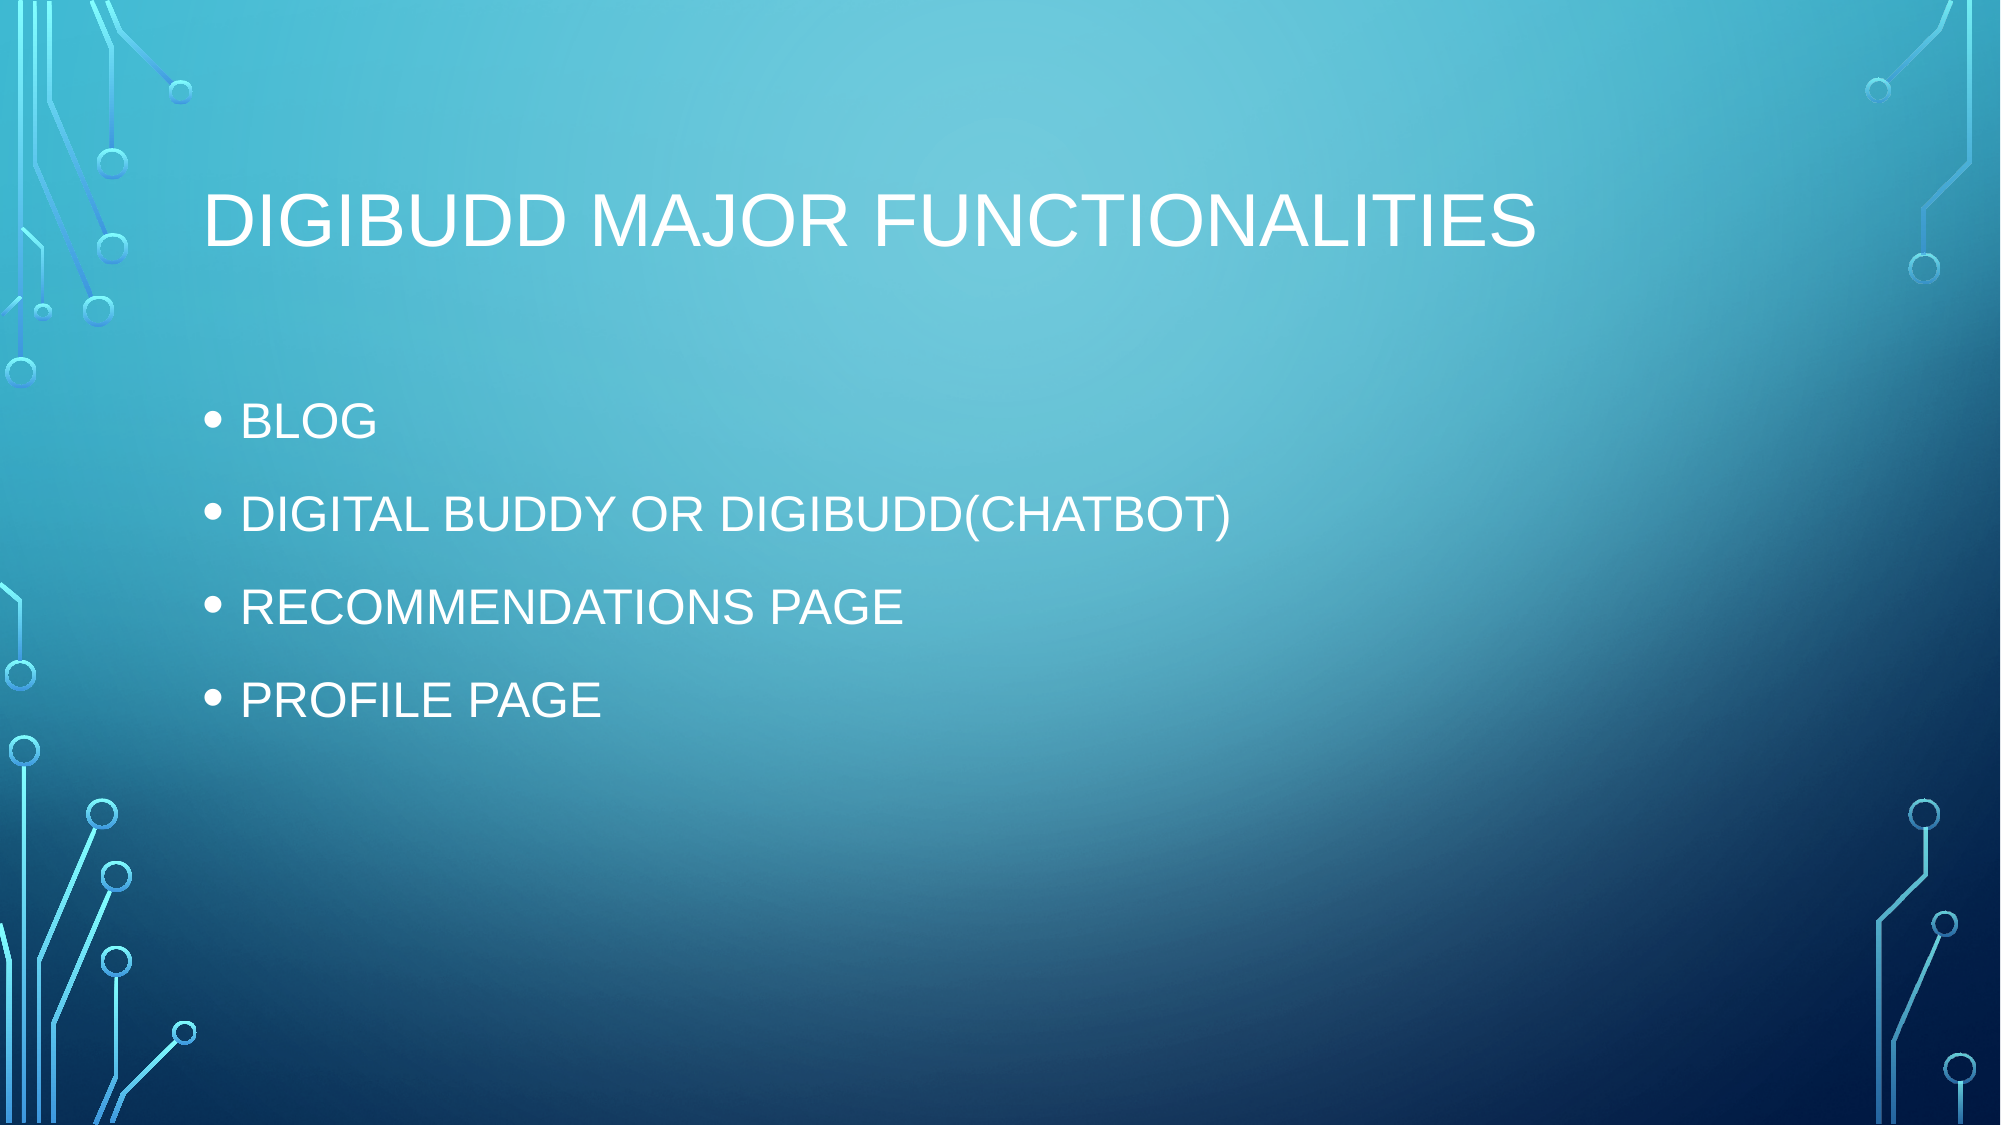

# DIGIBUDD major FUNCTIONALITIES
BLOG
DIGITAL BUDDY OR DIGIBUDD(CHATBOT)
RECOMMENDATIONS PAGE
PROFILE PAGE